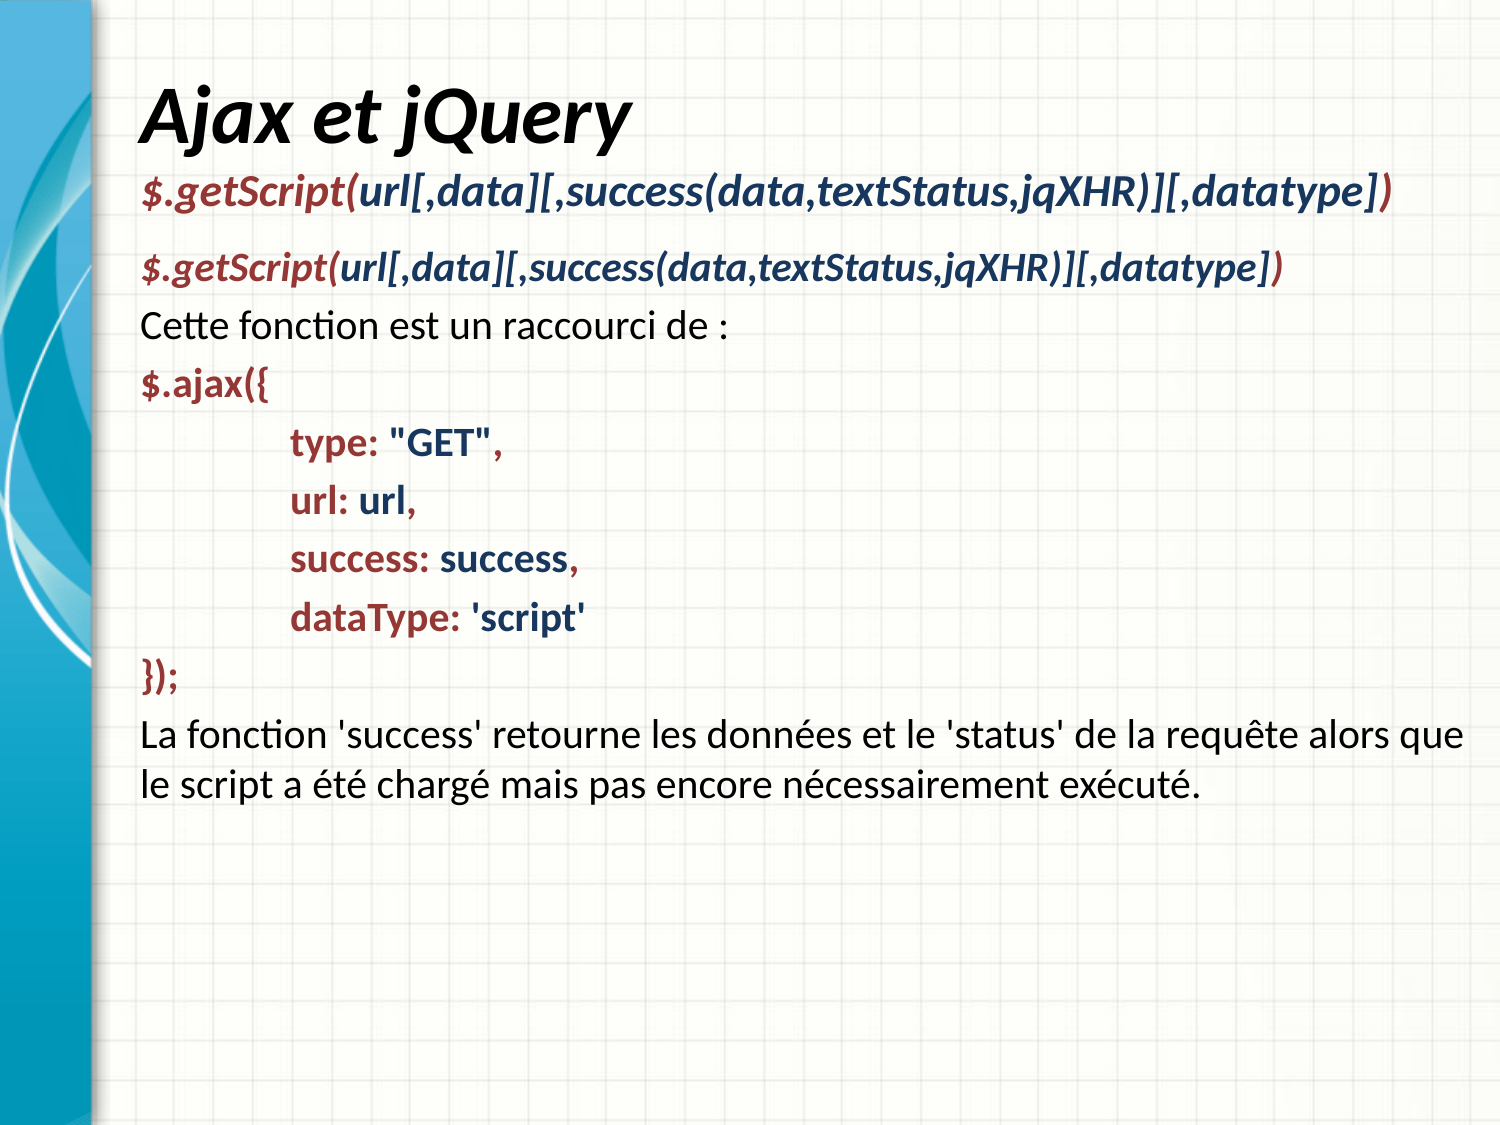

# Ajax et jQuery $.getScript(url[,data][,success(data,textStatus,jqXHR)][,datatype])
$.getScript(url[,data][,success(data,textStatus,jqXHR)][,datatype])
Cette fonction est un raccourci de :
$.ajax({
	type: "GET",
	url: url,
	success: success,
	dataType: 'script'
});
La fonction 'success' retourne les données et le 'status' de la requête alors que le script a été chargé mais pas encore nécessairement exécuté.